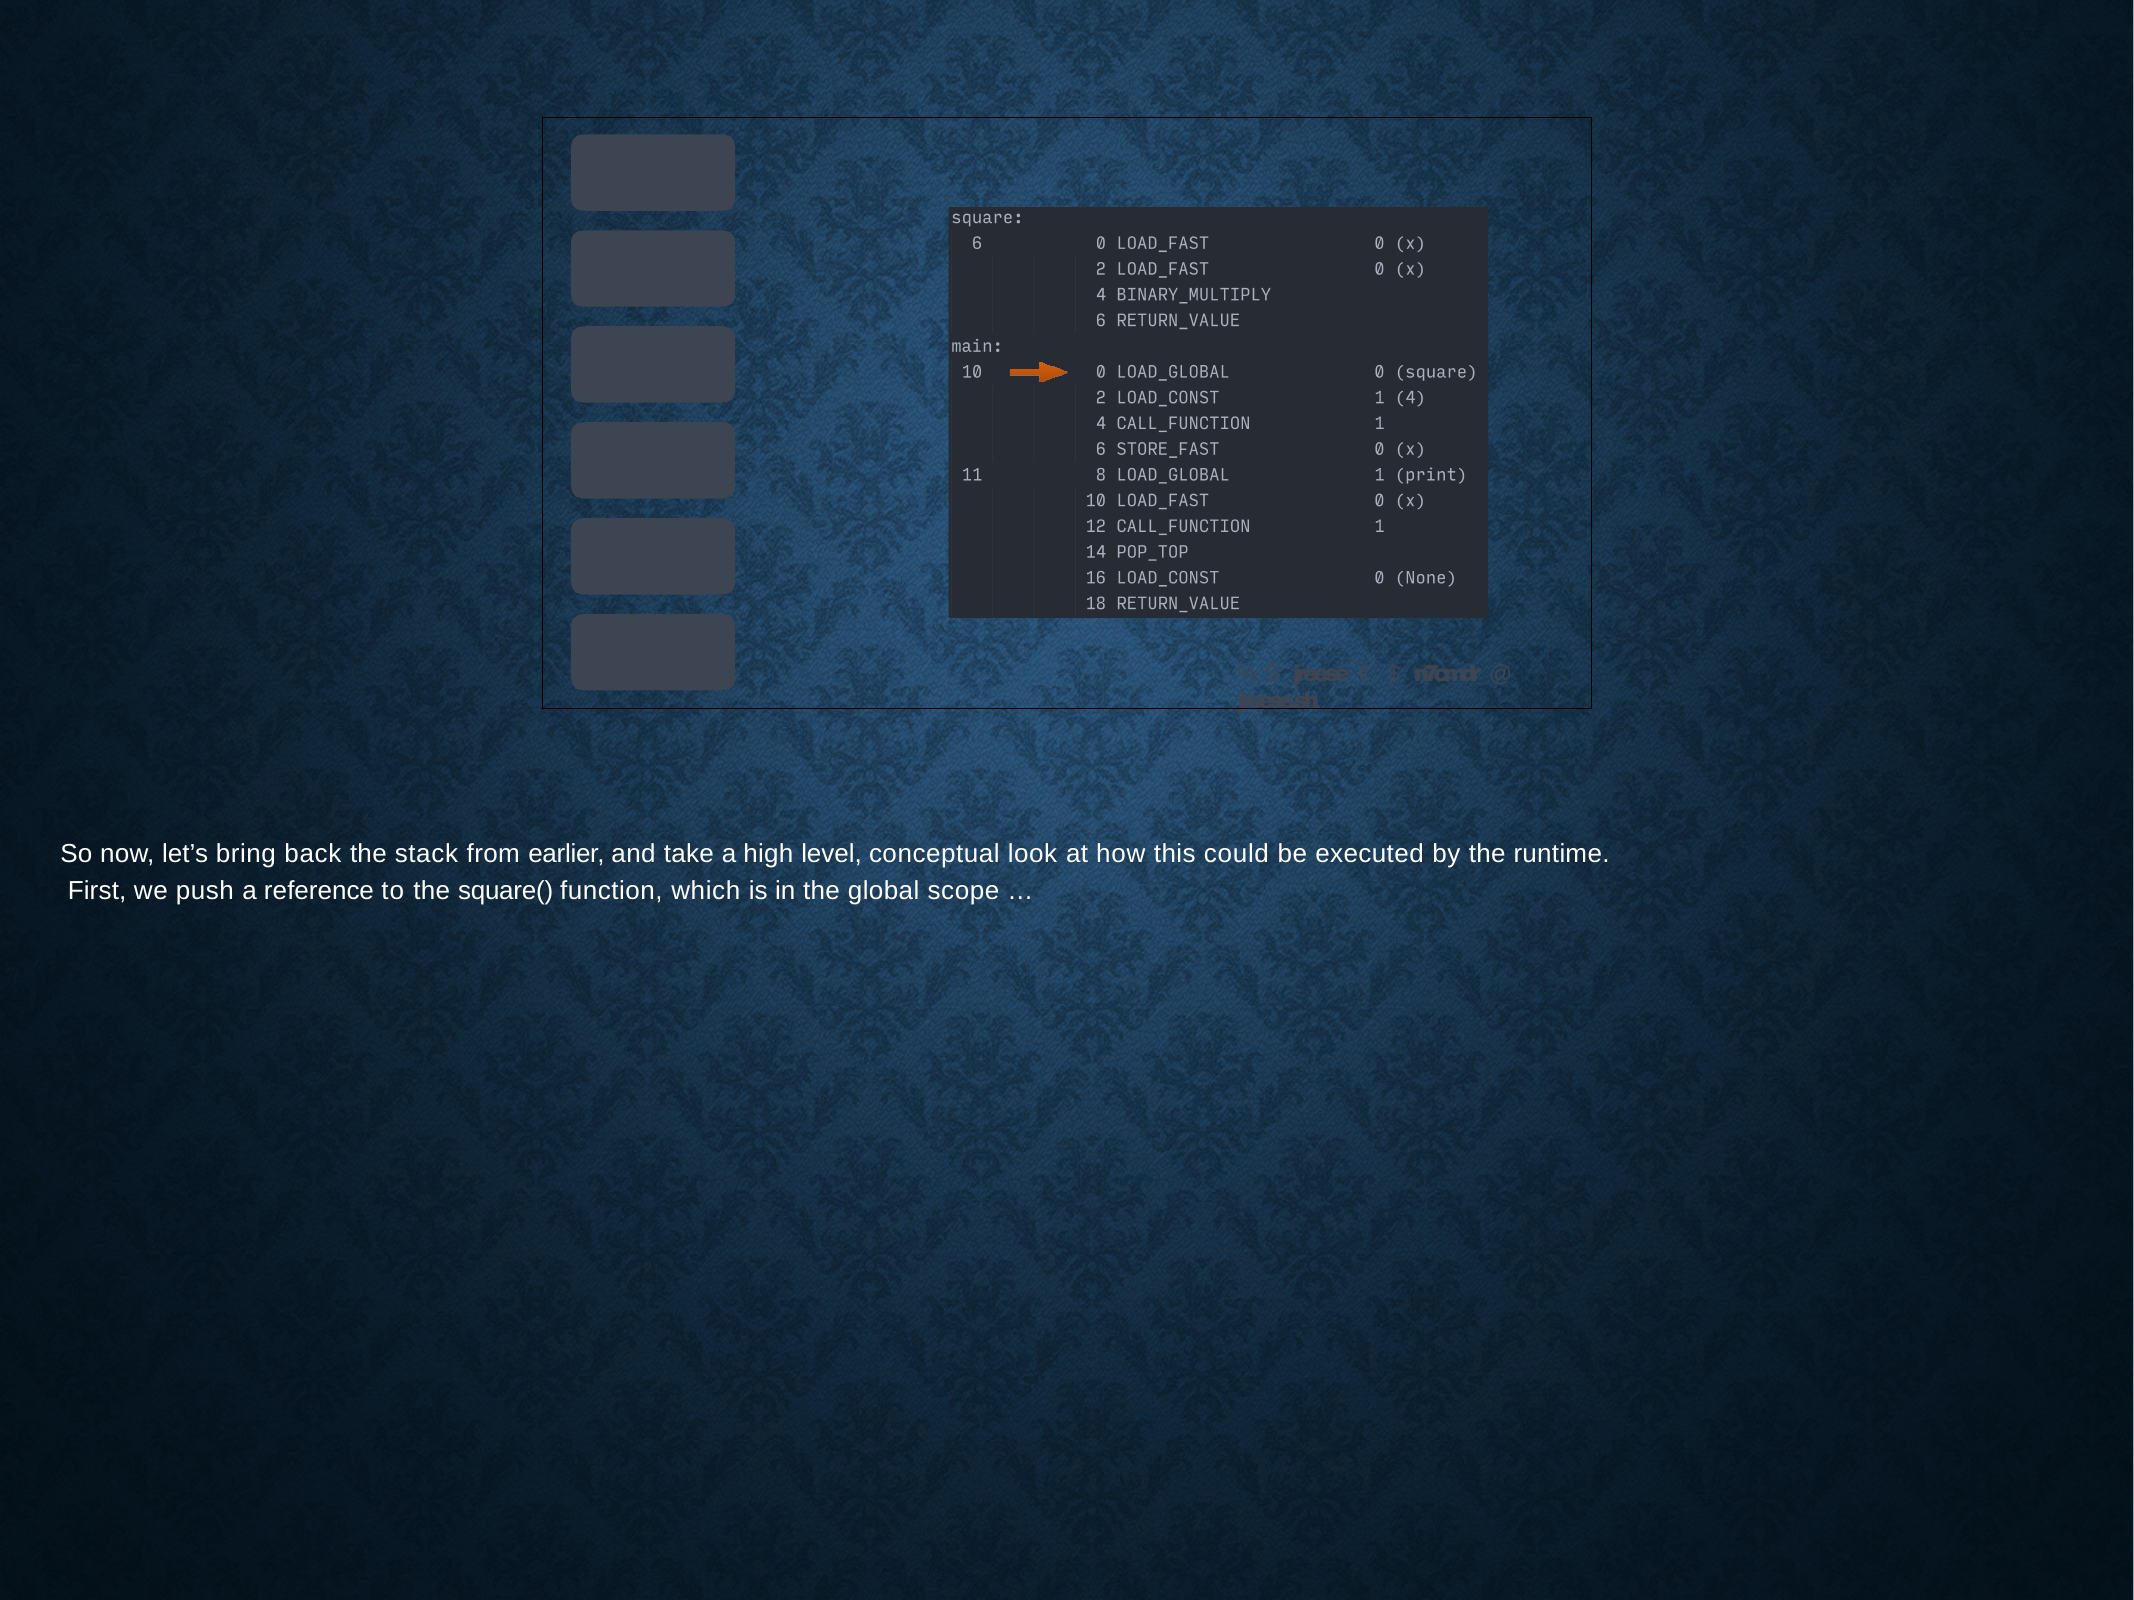

% Š jreese € $ n7cmdr @ jreese.sh
So now, let’s bring back the stack from earlier, and take a high level, conceptual look at how this could be executed by the runtime.  First, we push a reference to the square() function, which is in the global scope …